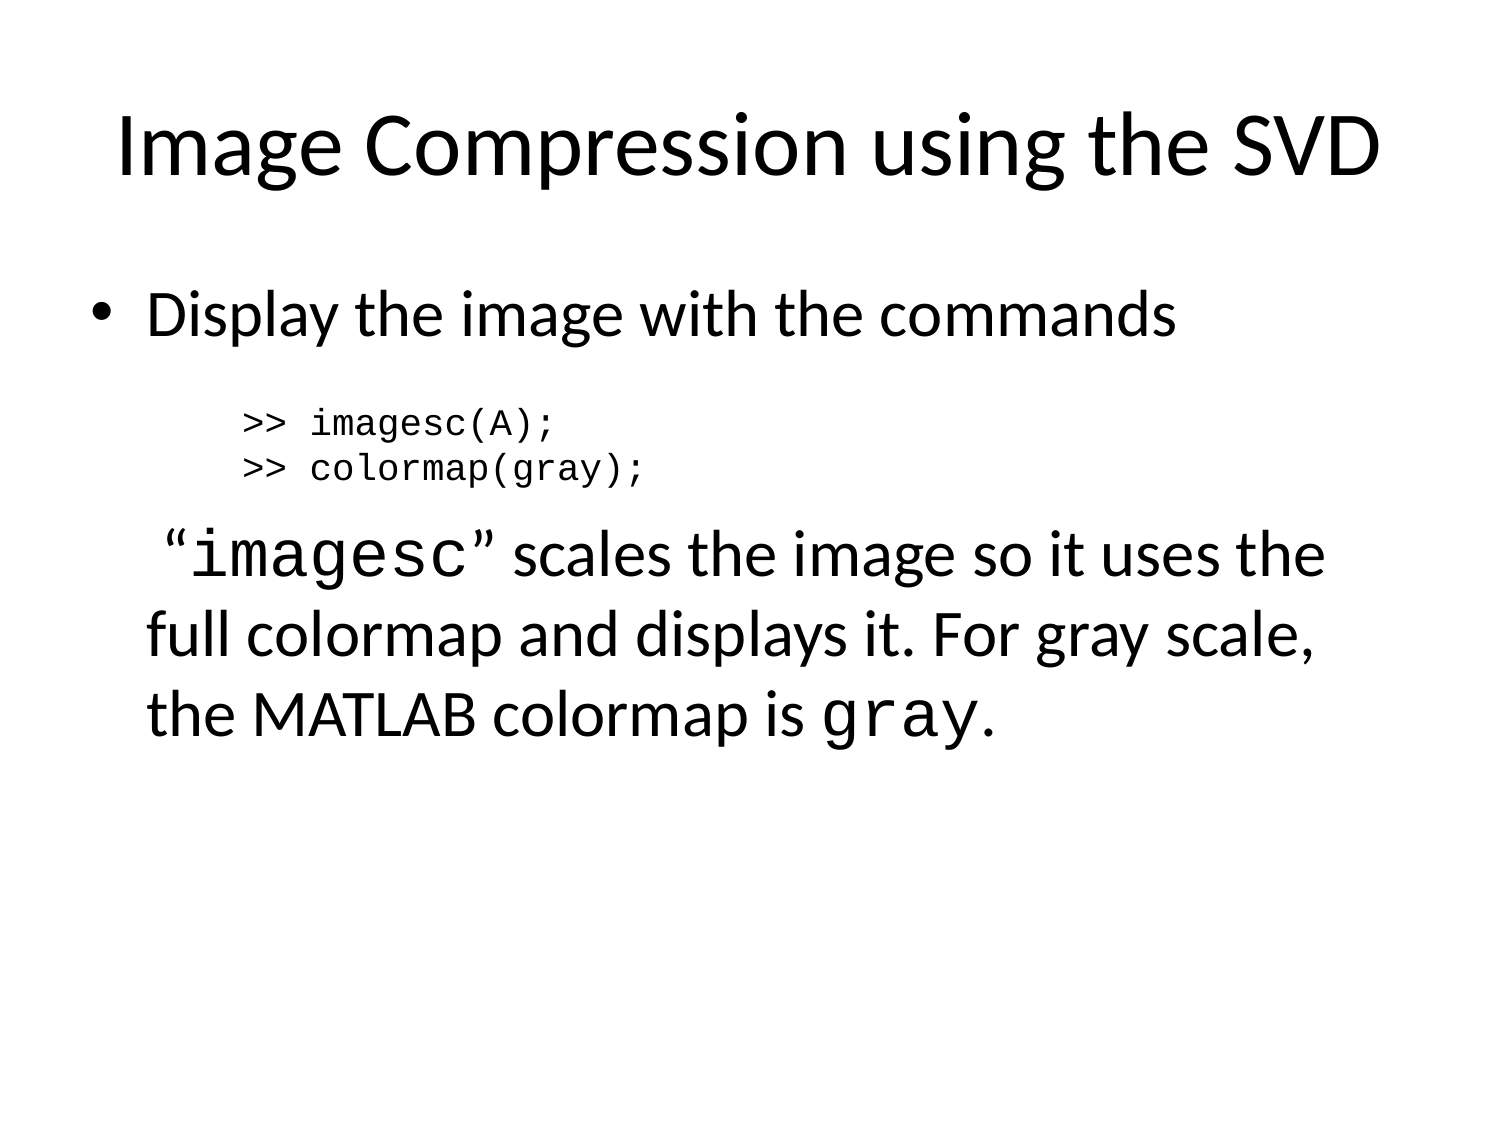

# Image Compression using the SVD
Display the image with the commands
 “imagesc” scales the image so it uses the full colormap and displays it. For gray scale, the MATLAB colormap is gray.
>> imagesc(A);
>> colormap(gray);